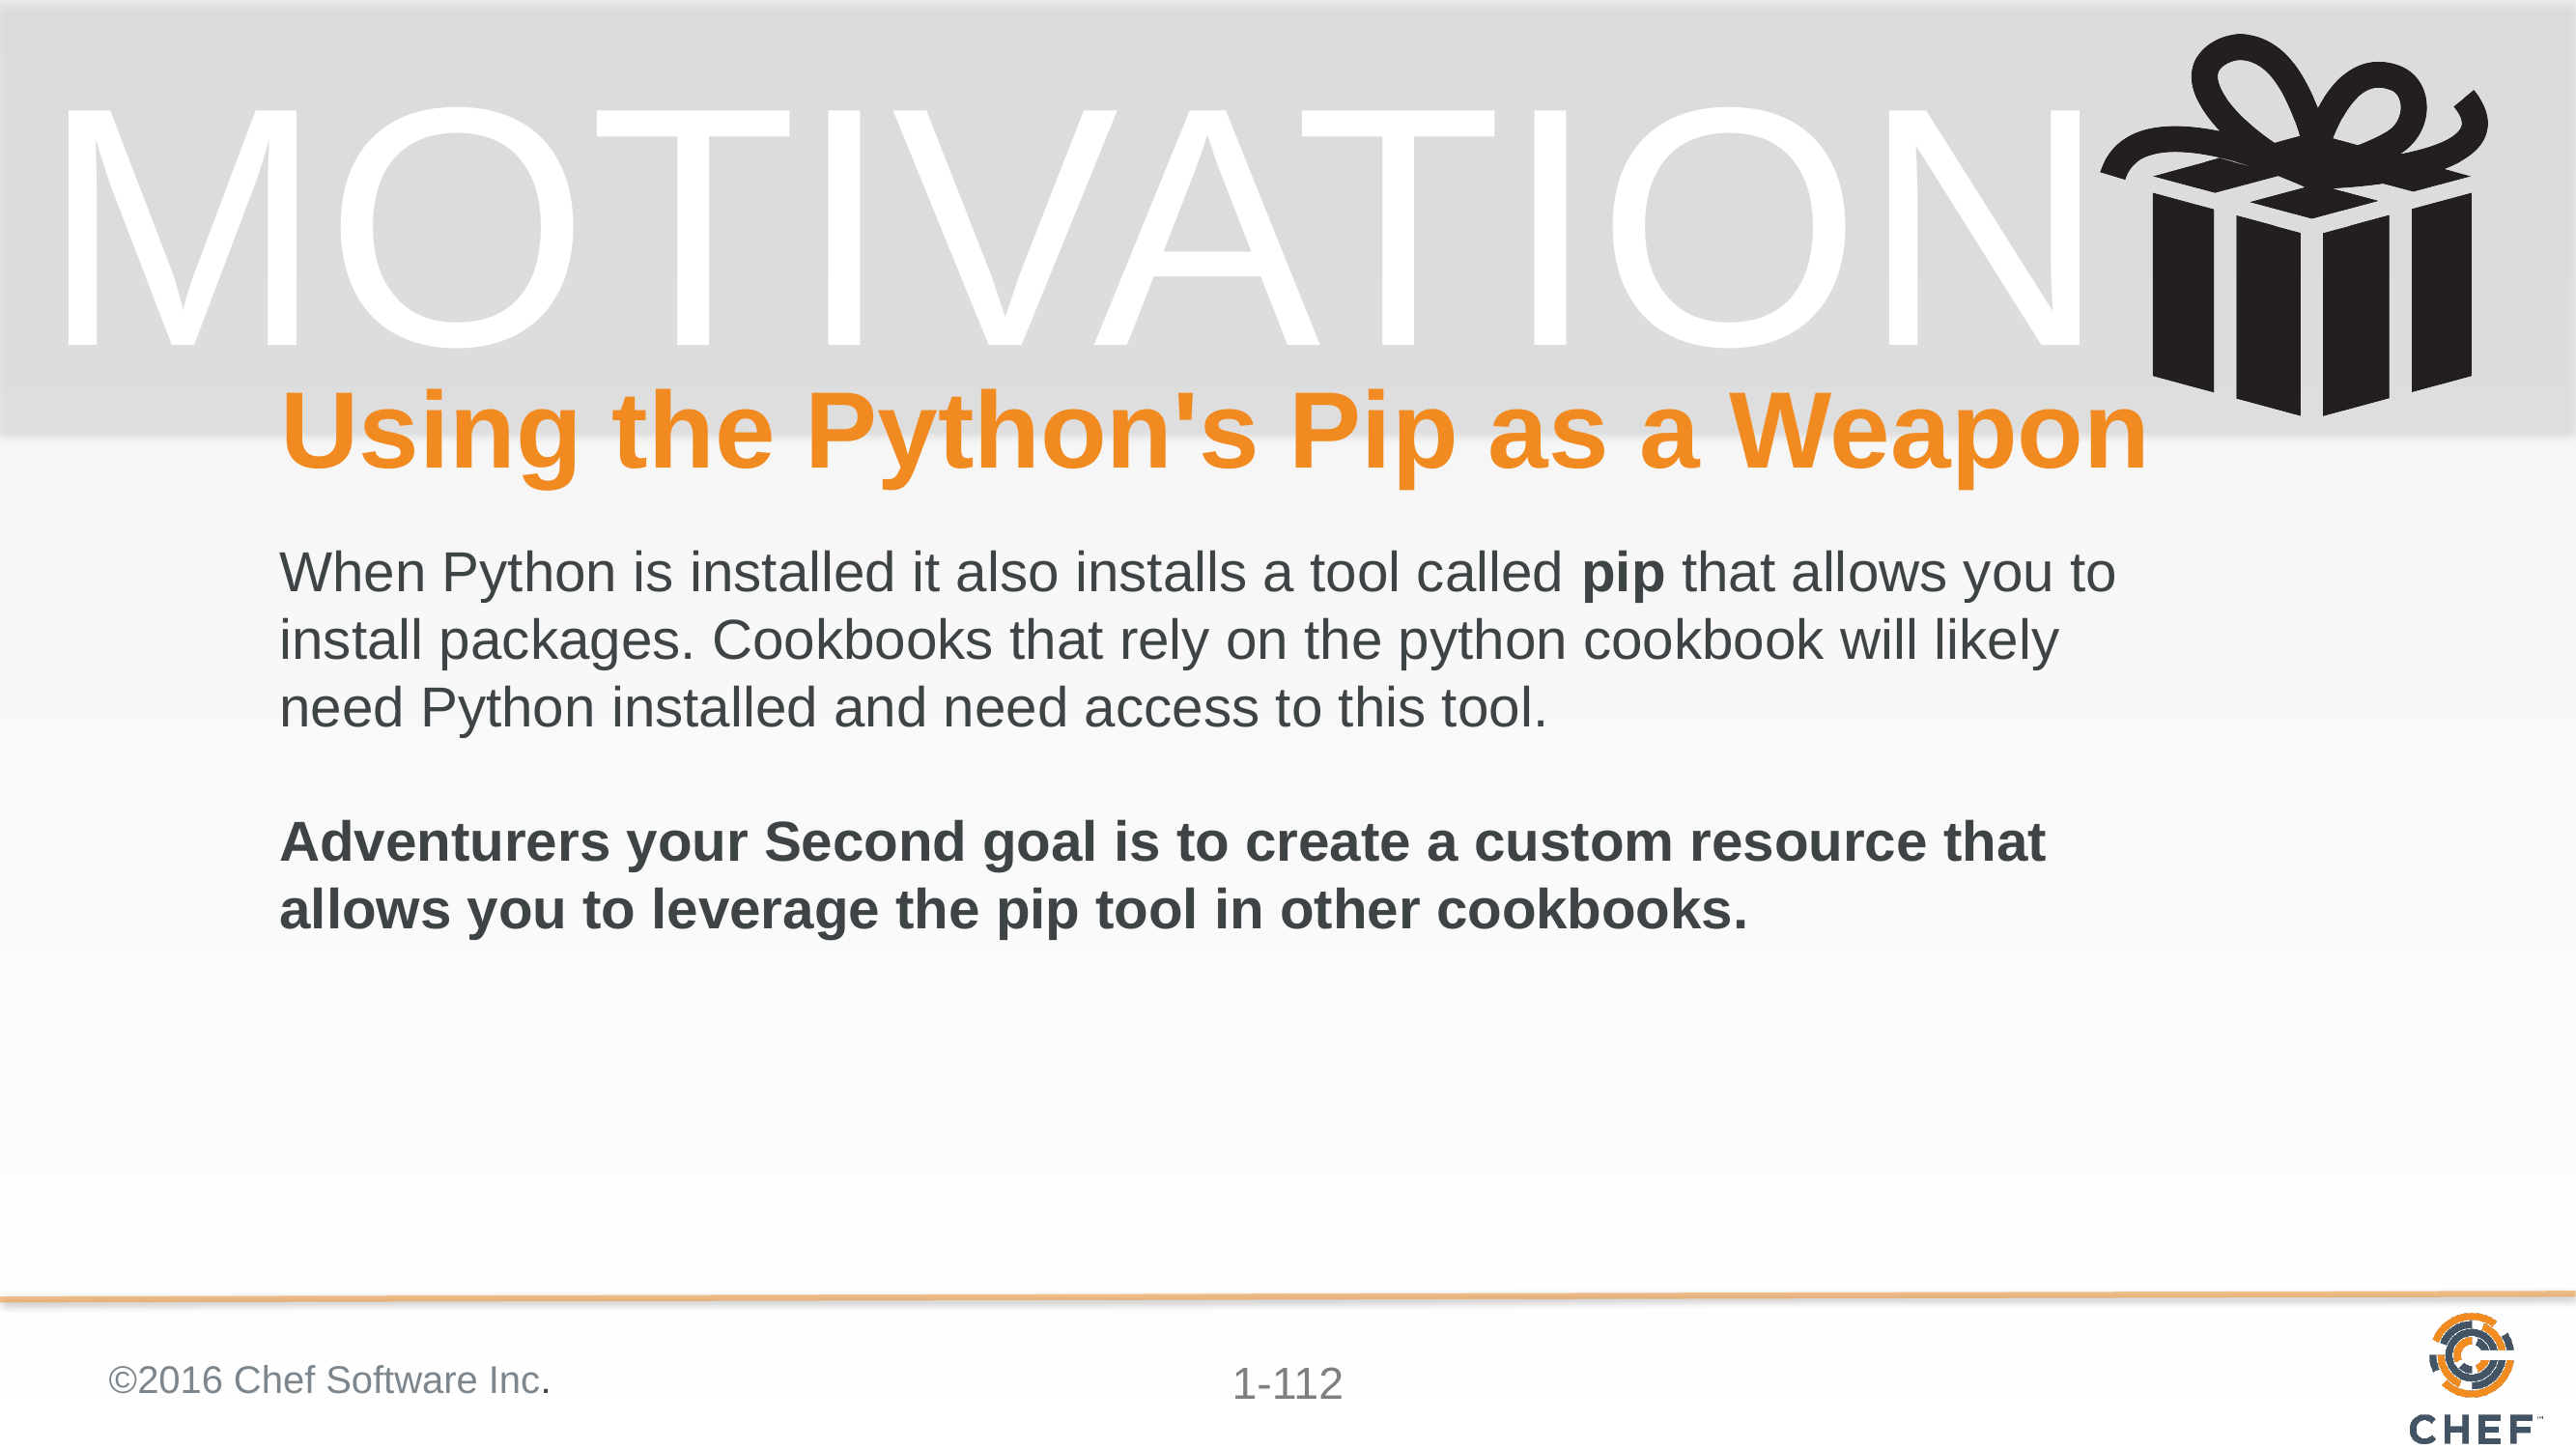

# Using the Python's Pip as a Weapon
When Python is installed it also installs a tool called pip that allows you to install packages. Cookbooks that rely on the python cookbook will likely need Python installed and need access to this tool.

Adventurers your Second goal is to create a custom resource that allows you to leverage the pip tool in other cookbooks.